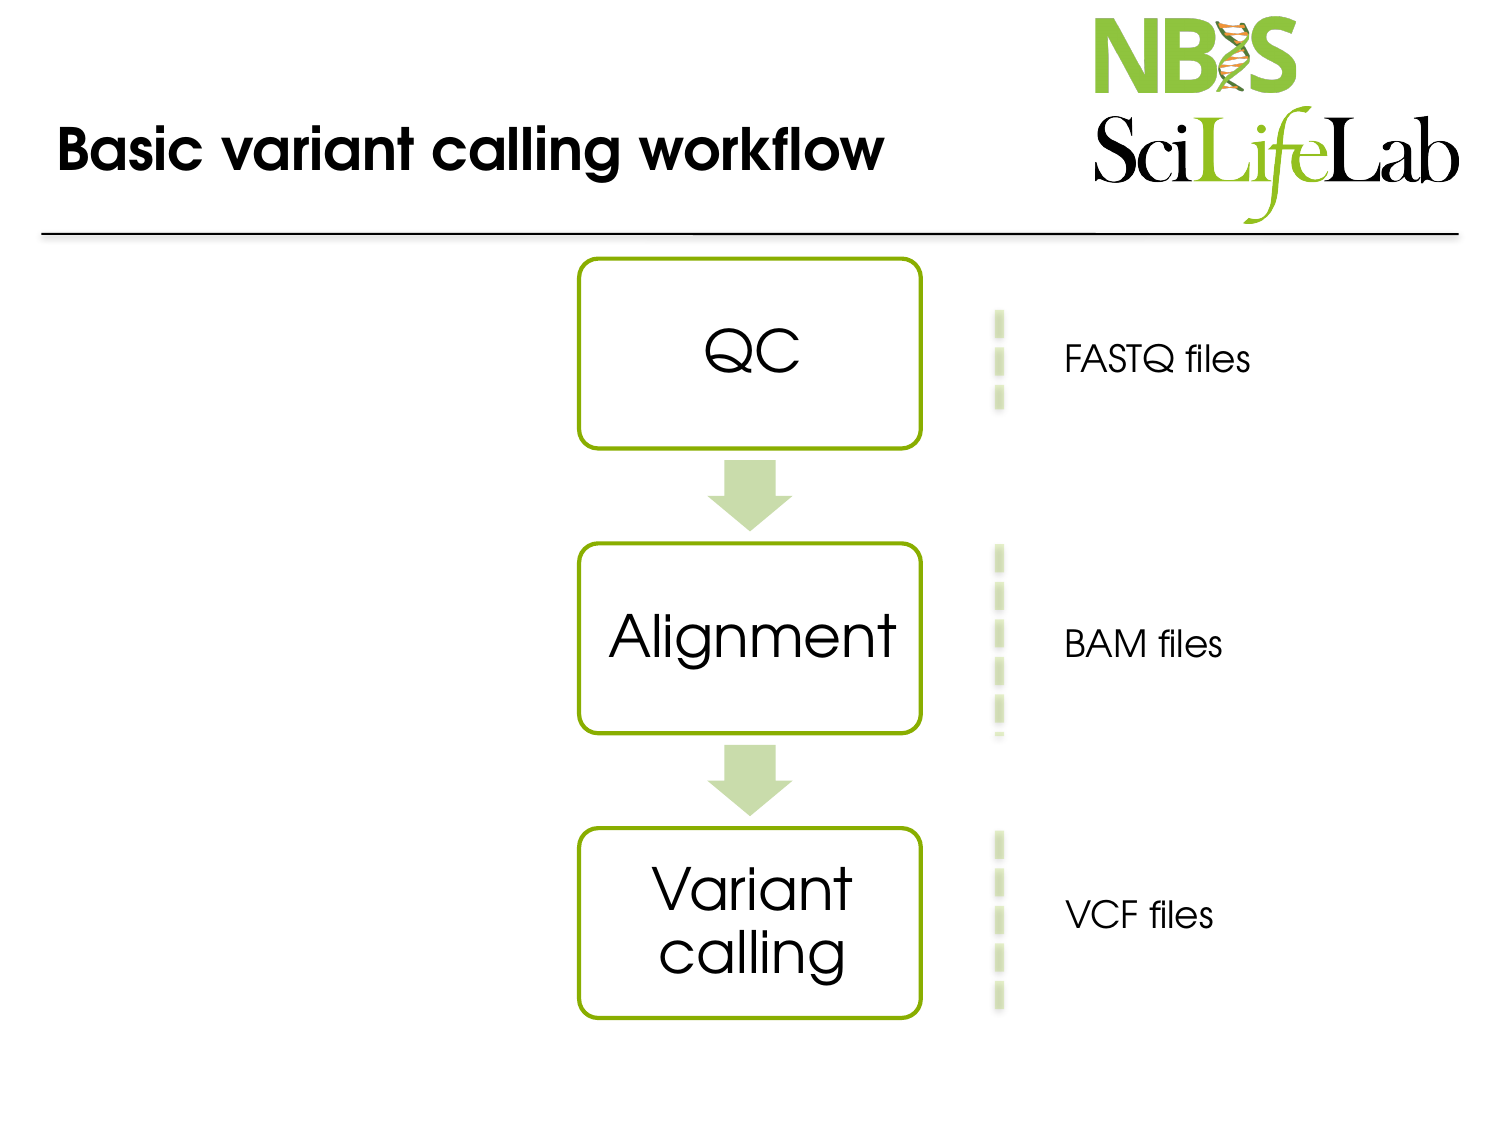

# Basic variant calling workflow
QC

Alignment

Variant calling
FASTQ files
BAM files
VCF files